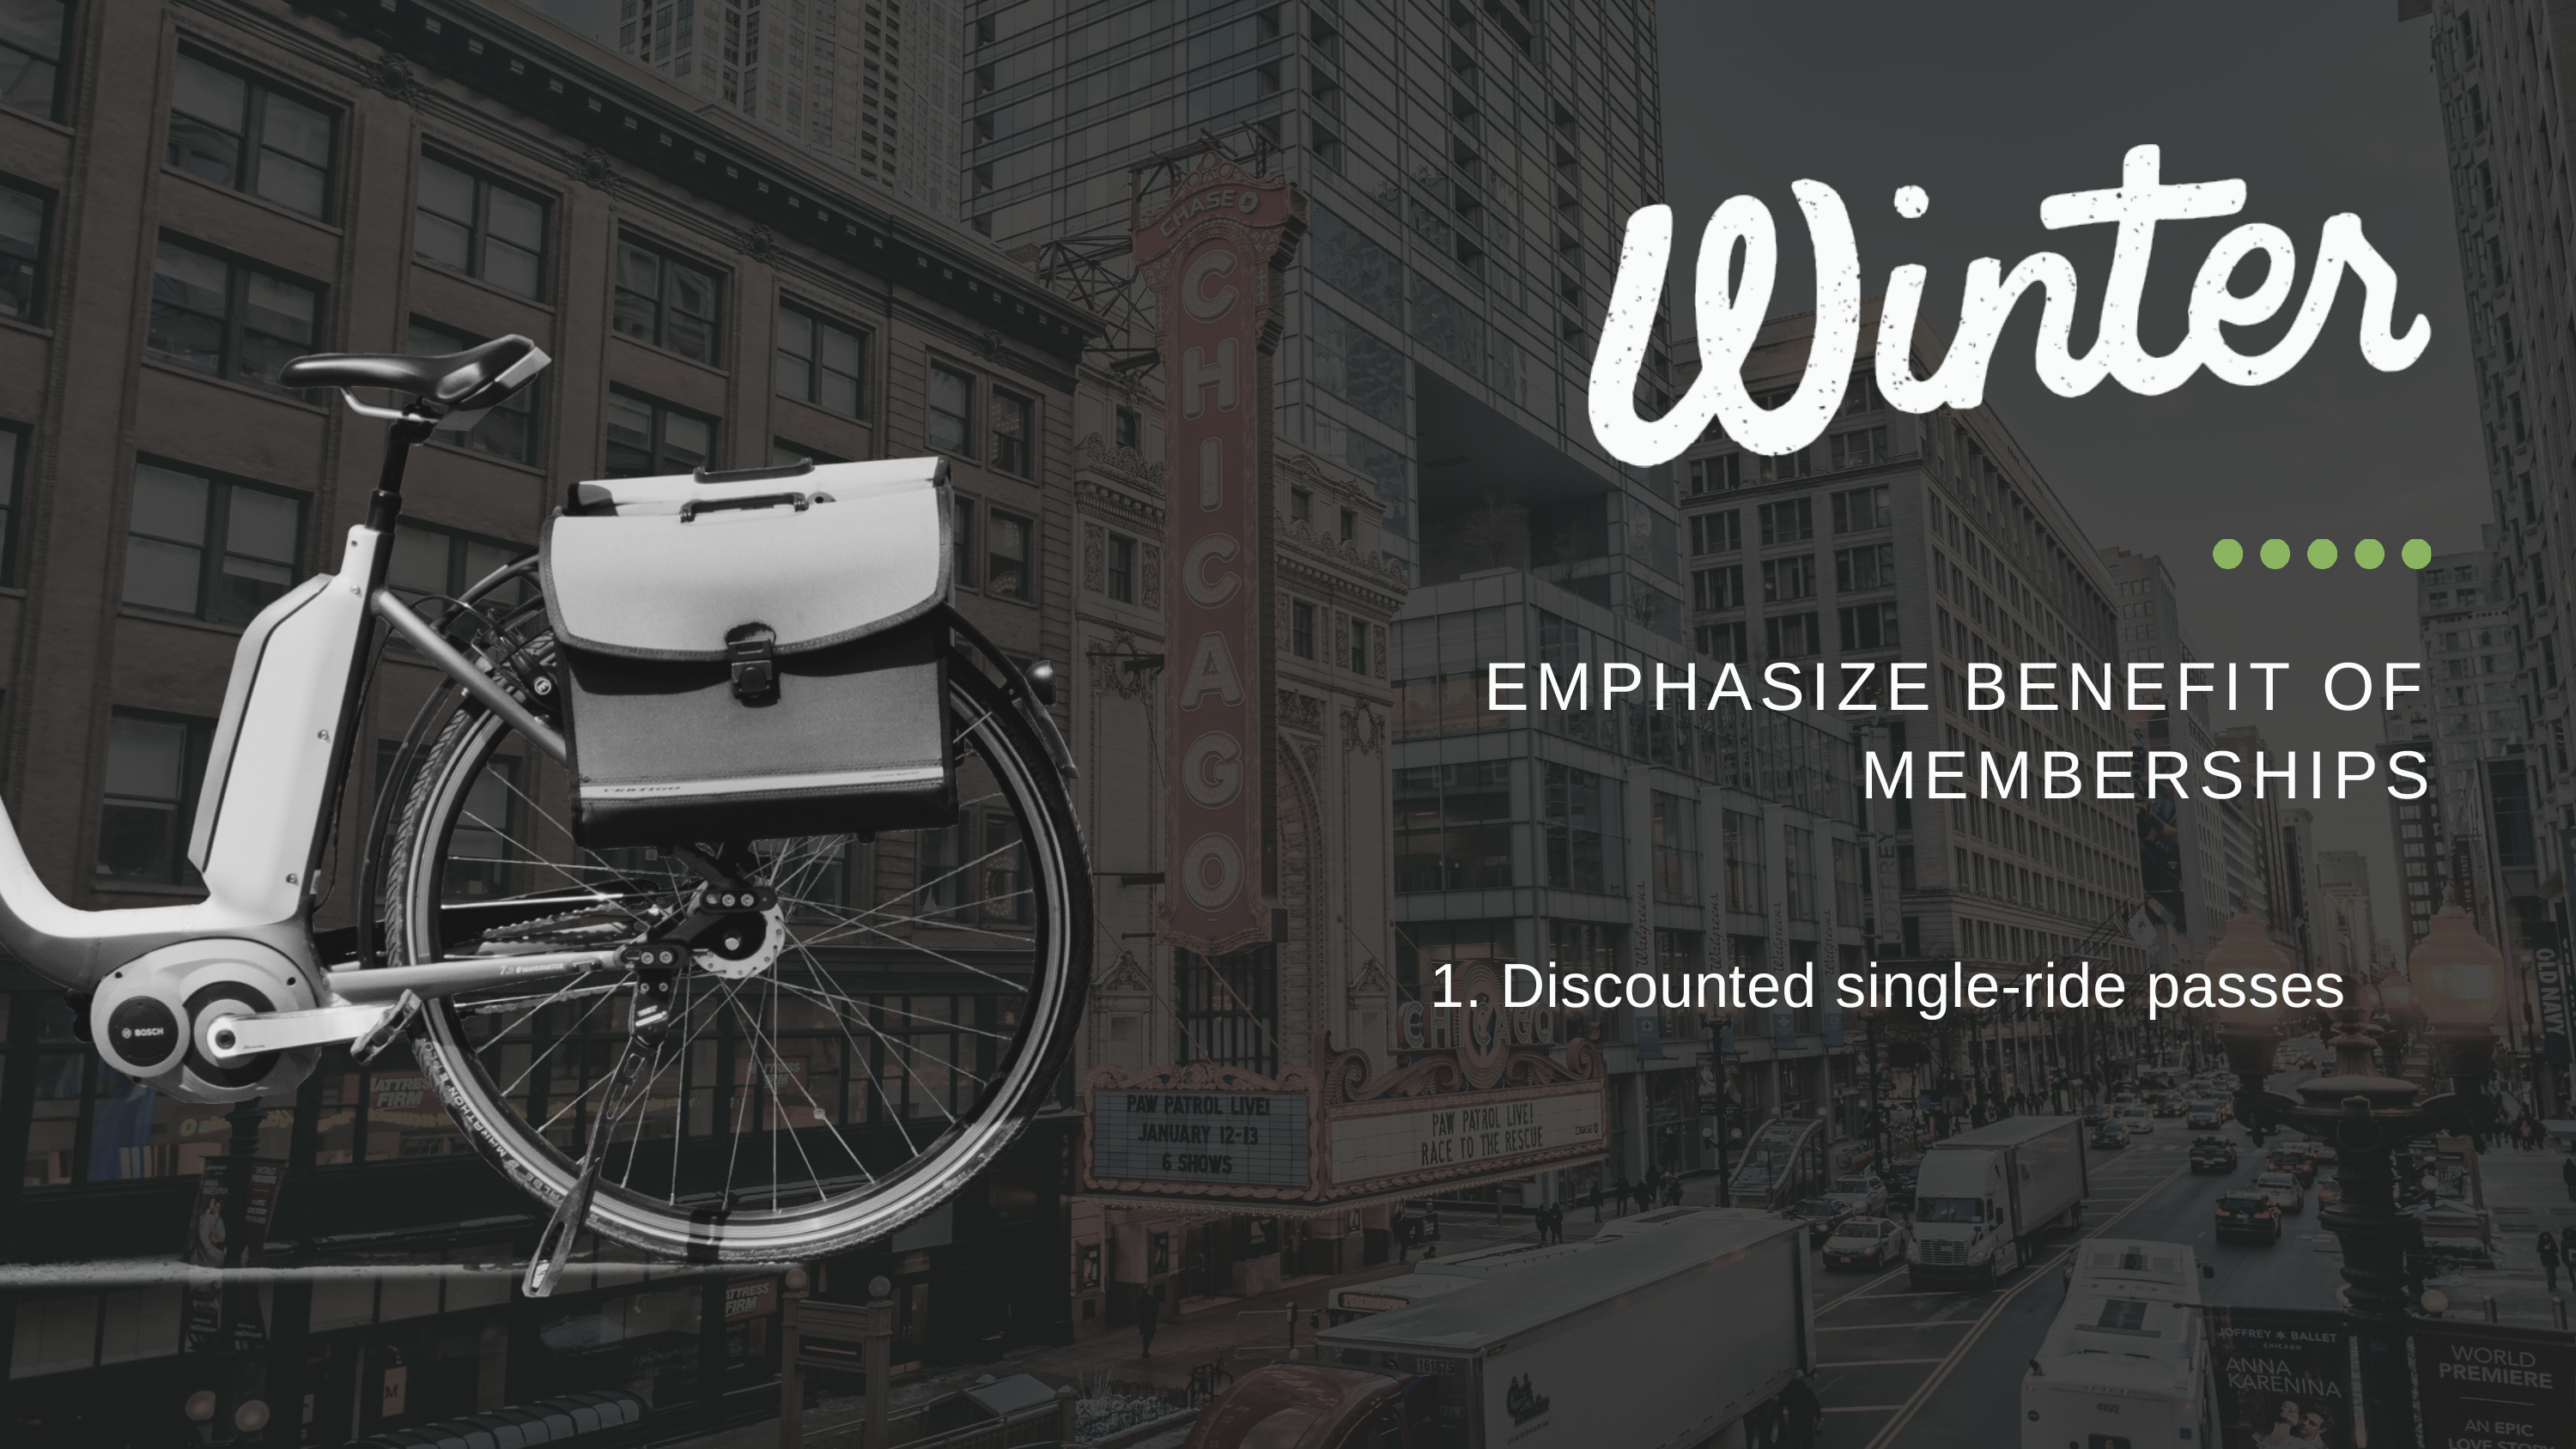

EMPHASIZE BENEFIT OF MEMBERSHIPS
1. Discounted single-ride passes